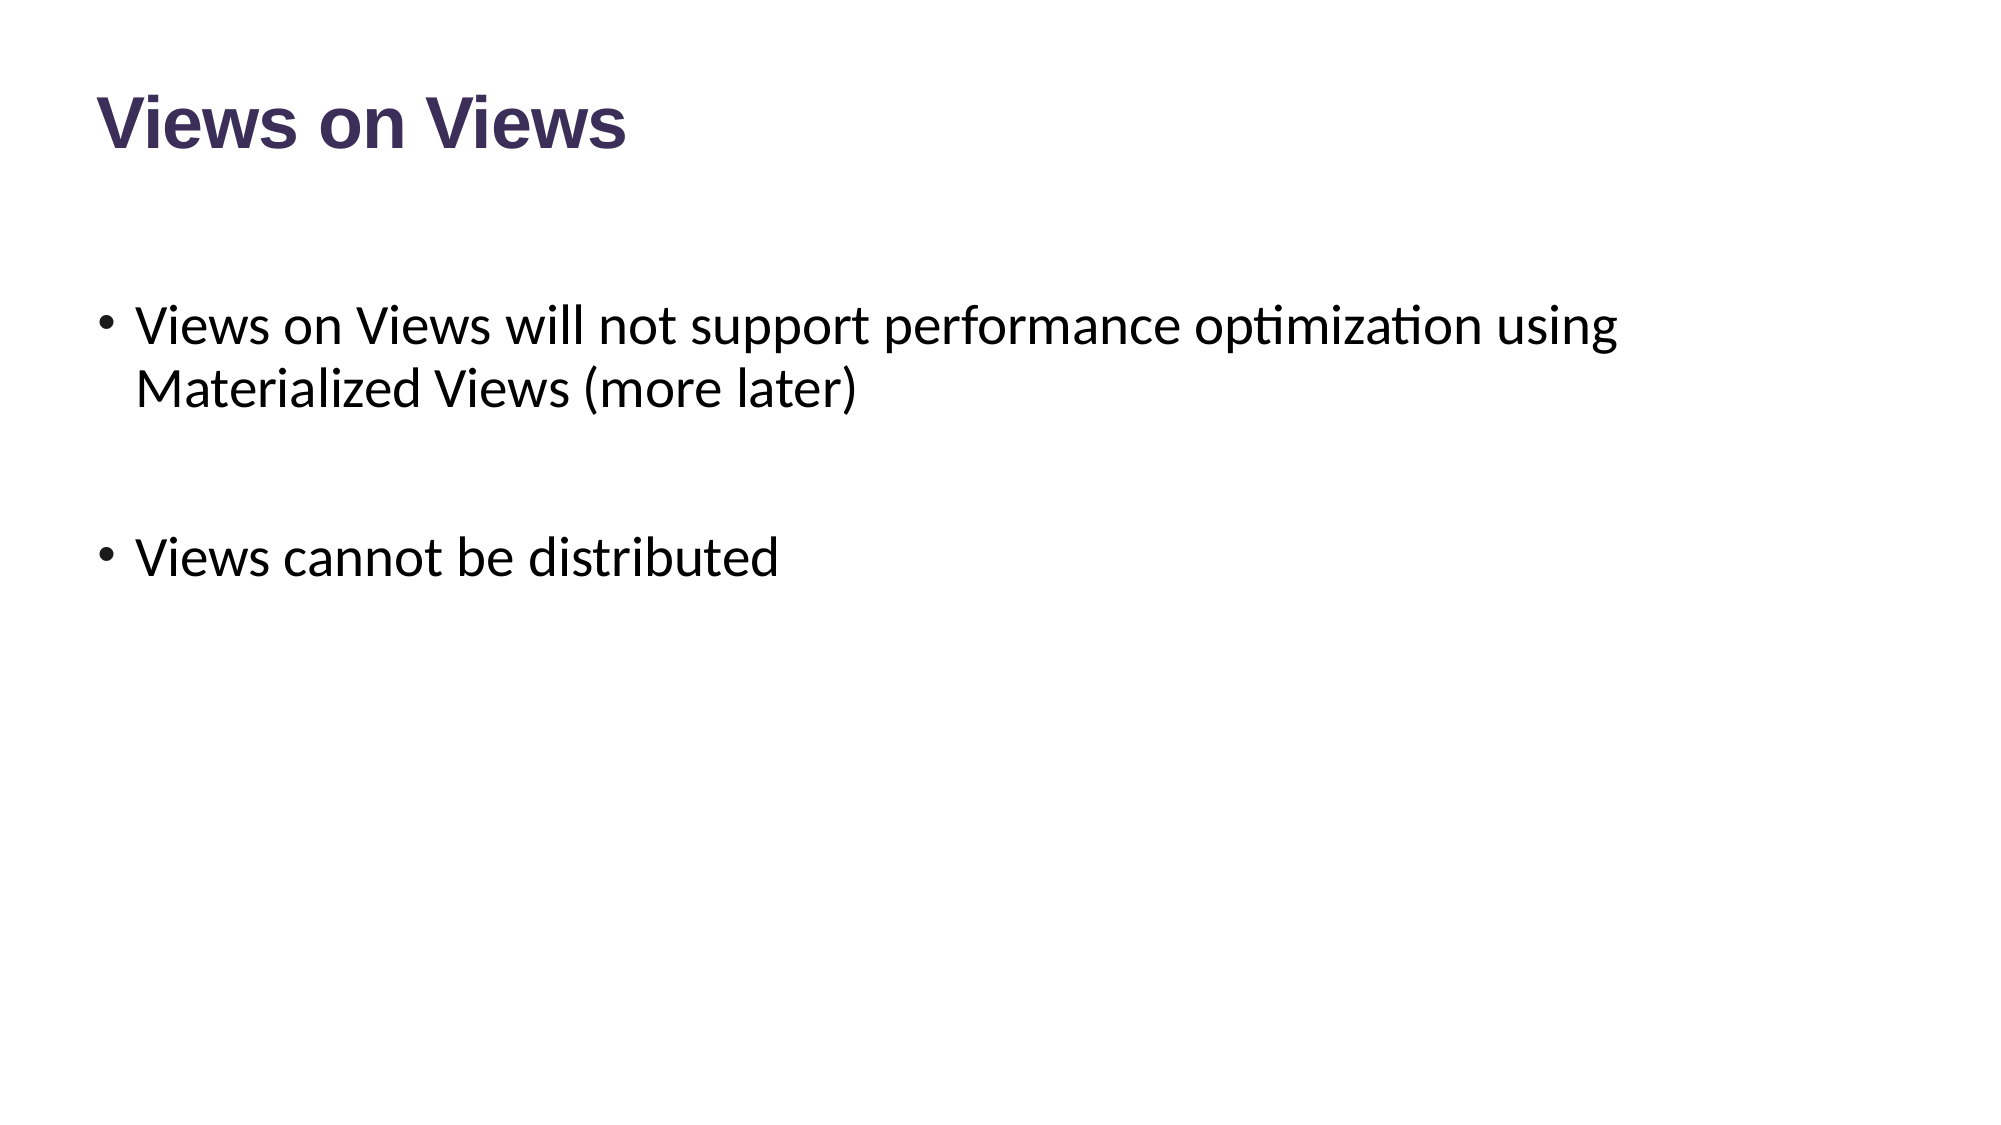

# Views on Views
Views on Views will not support performance optimization using  Materialized Views (more later)

Views cannot be distributed